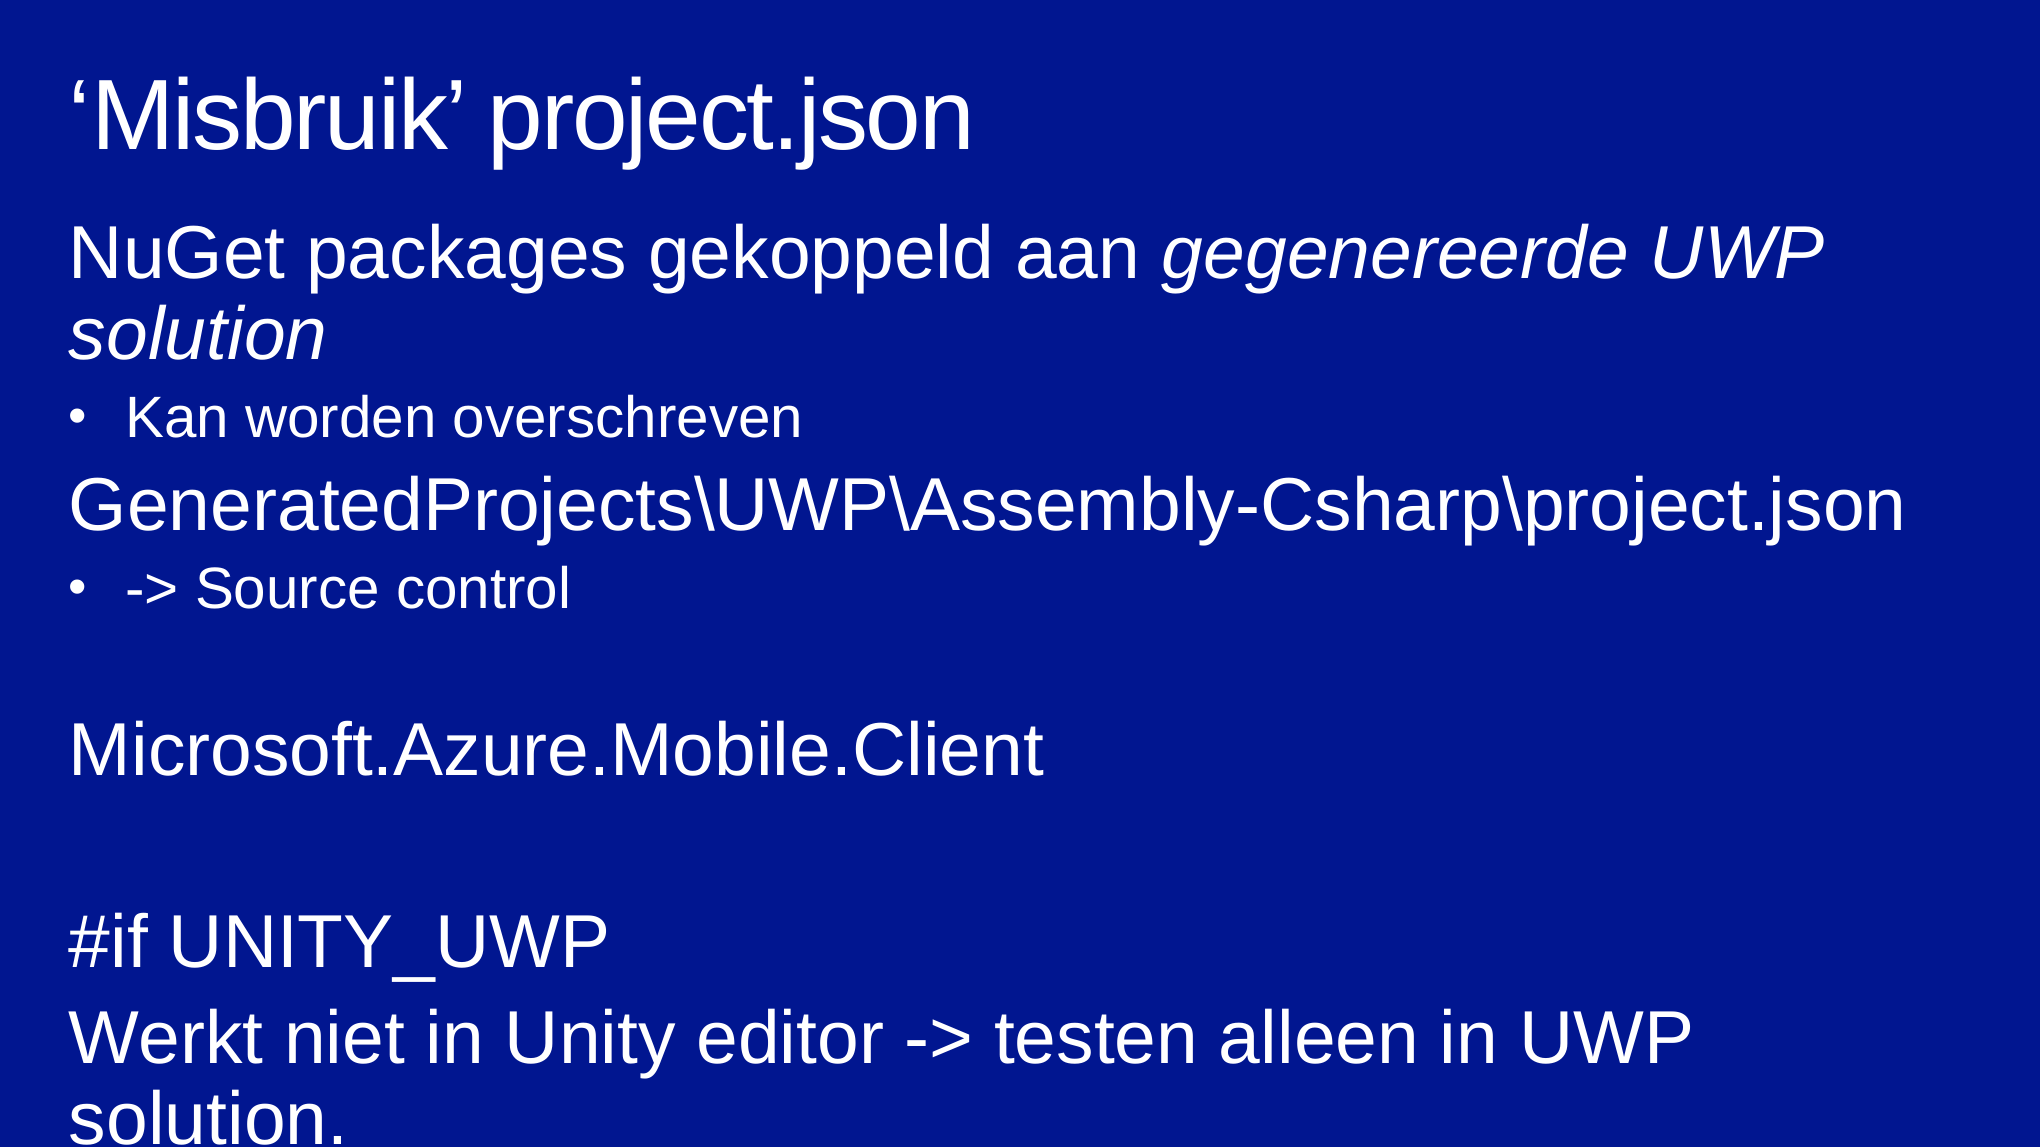

# ‘Misbruik’ project.json
NuGet packages gekoppeld aan gegenereerde UWP solution
Kan worden overschreven
GeneratedProjects\UWP\Assembly-Csharp\project.json
-> Source control

Microsoft.Azure.Mobile.Client

#if UNITY_UWP
Werkt niet in Unity editor -> testen alleen in UWP solution.